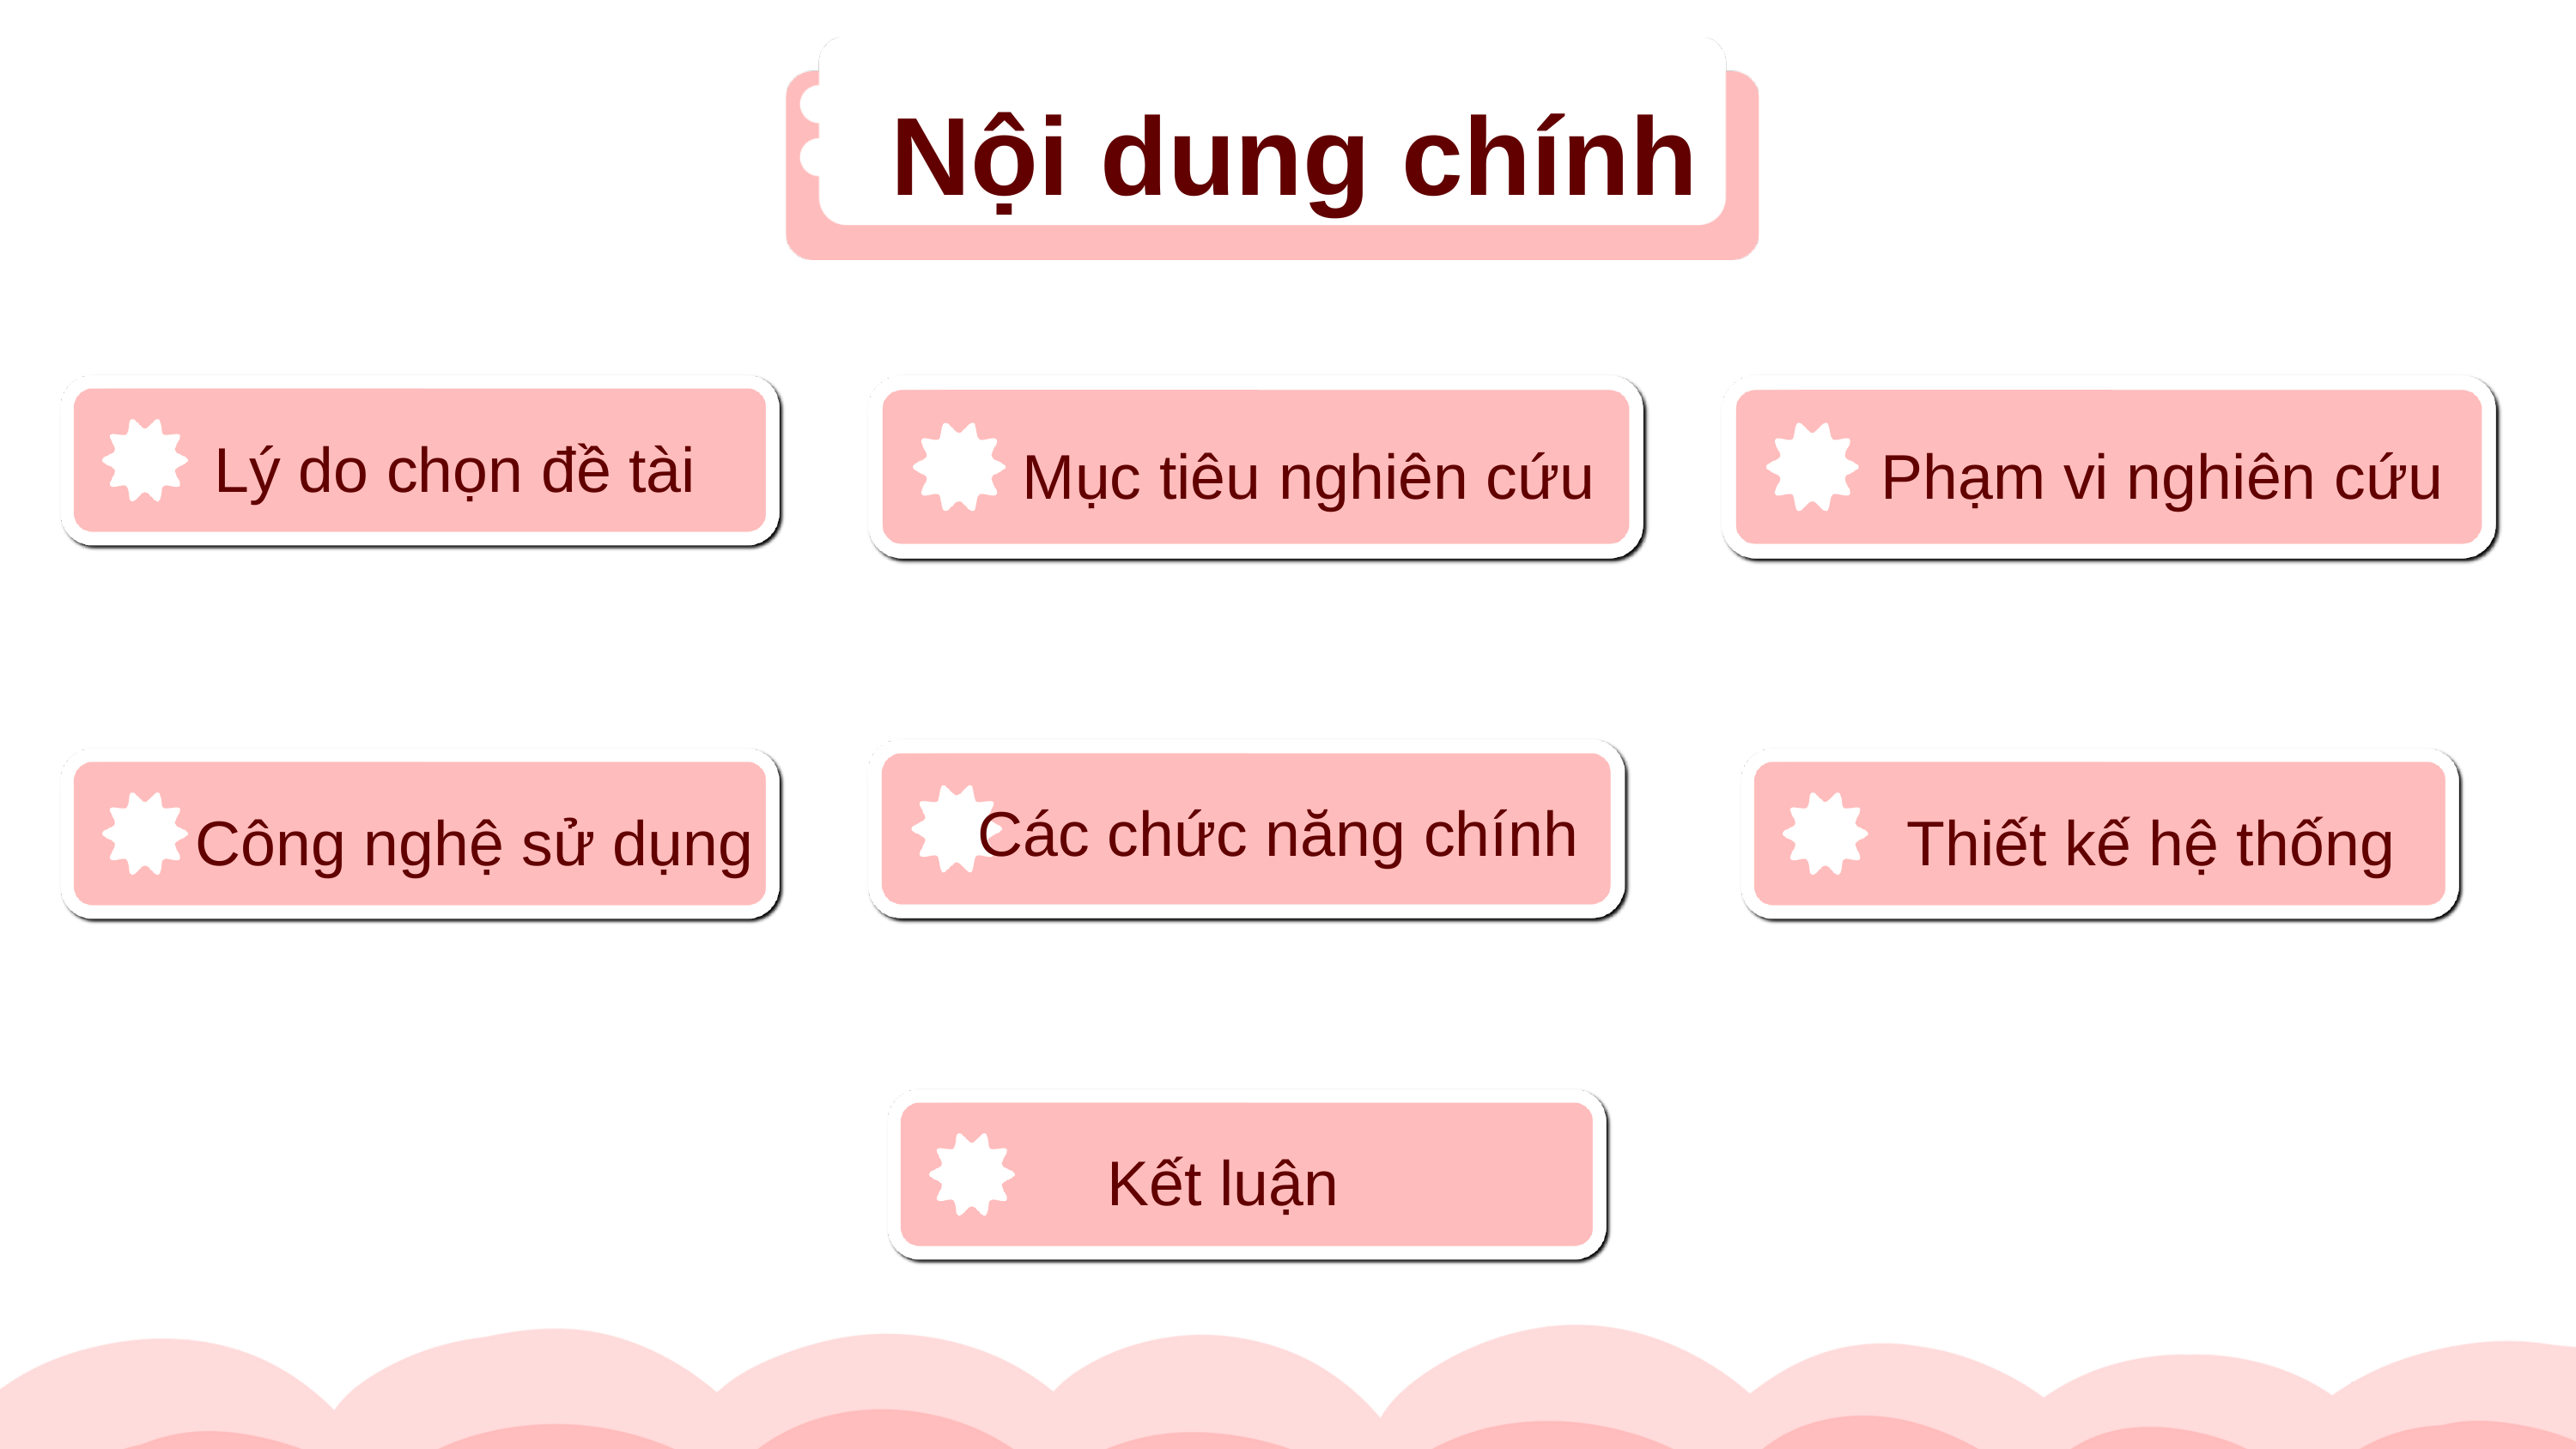

Nội dung chính

Lý do chọn đề tài
Mục tiêu nghiên cứu
Phạm vi nghiên cứu

Các chức năng chính
Công nghệ sử dụng
Thiết kế hệ thống

Kết luận